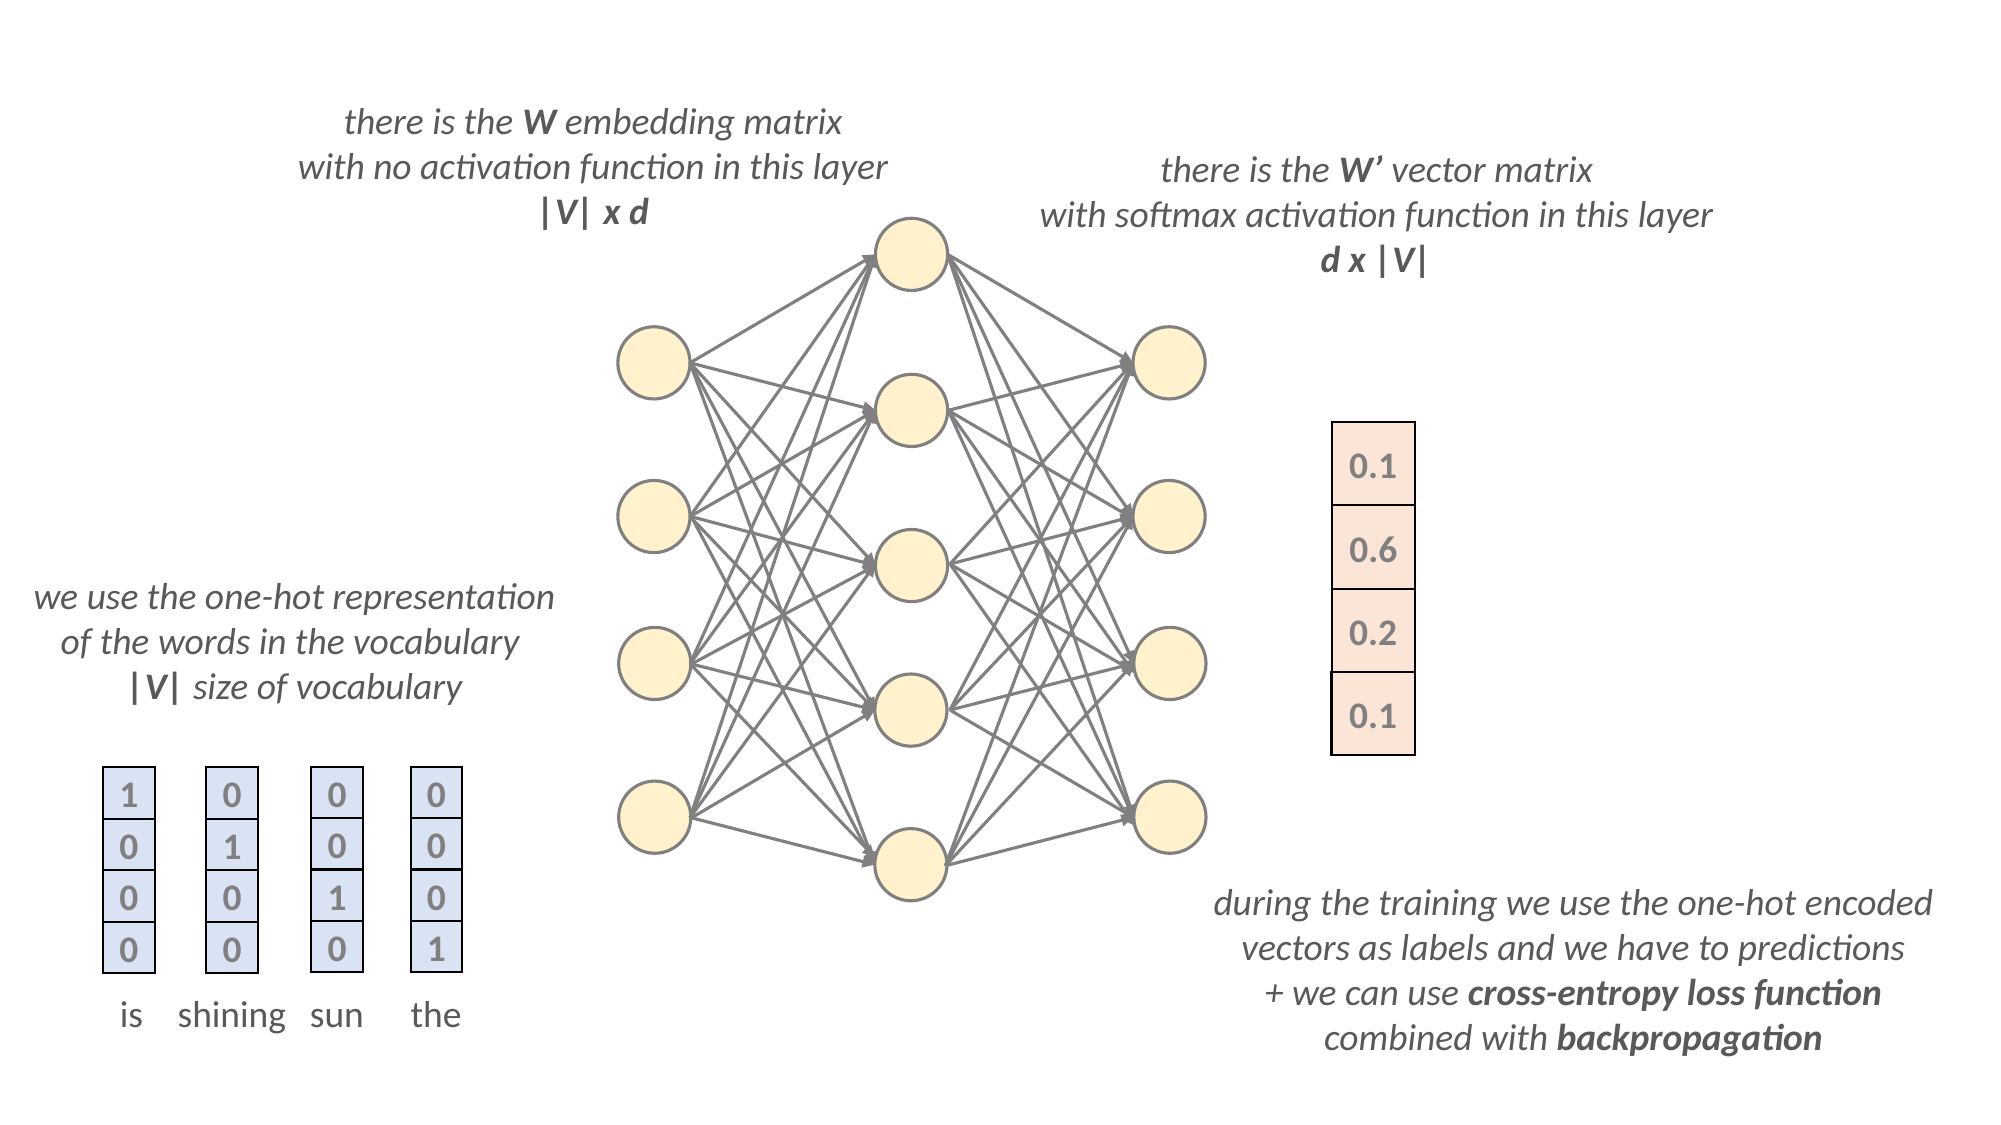

there is the W embedding matrix
with no activation function in this layer
|V| x d
there is the W’ vector matrix
with softmax activation function in this layer
d x |V|

0.1

0.6

we use the one-hot representation
of the words in the vocabulary
|V| size of vocabulary
0.2

0.1

0
0
1
0

0
0
0
1

1
0
0
0
during the training we use the one-hot encoded
vectors as labels and we have to predictions
+ we can use cross-entropy loss function
combined with backpropagation
0
1
0
0
is
shining
sun
the